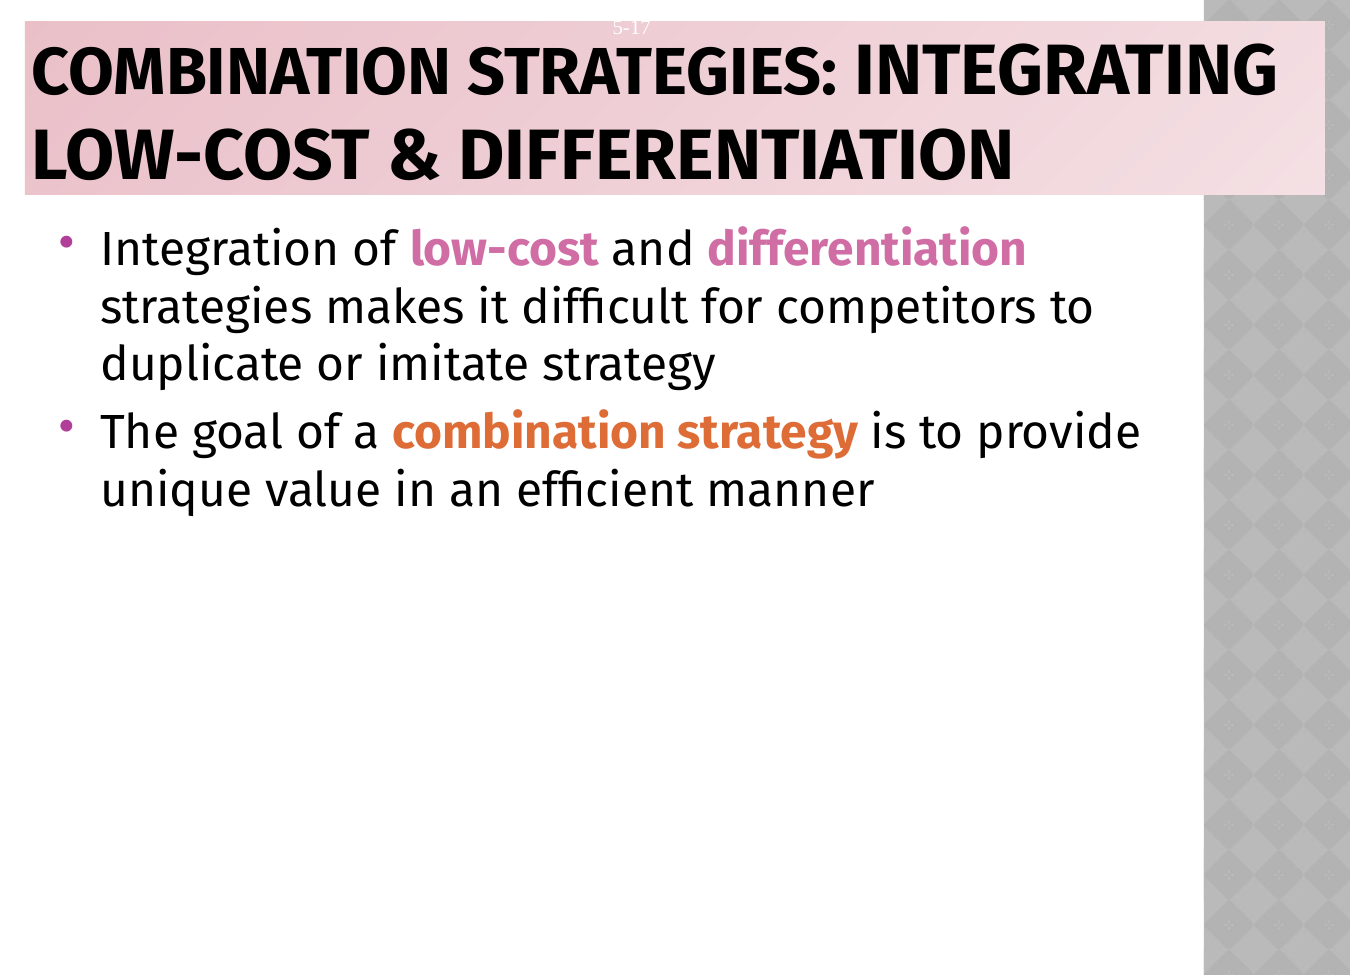

# Combination Strategies: Integrating Low-Cost & Differentiation
Integration of low-cost and differentiation strategies makes it difficult for competitors to duplicate or imitate strategy
The goal of a combination strategy is to provide unique value in an efficient manner
5-17